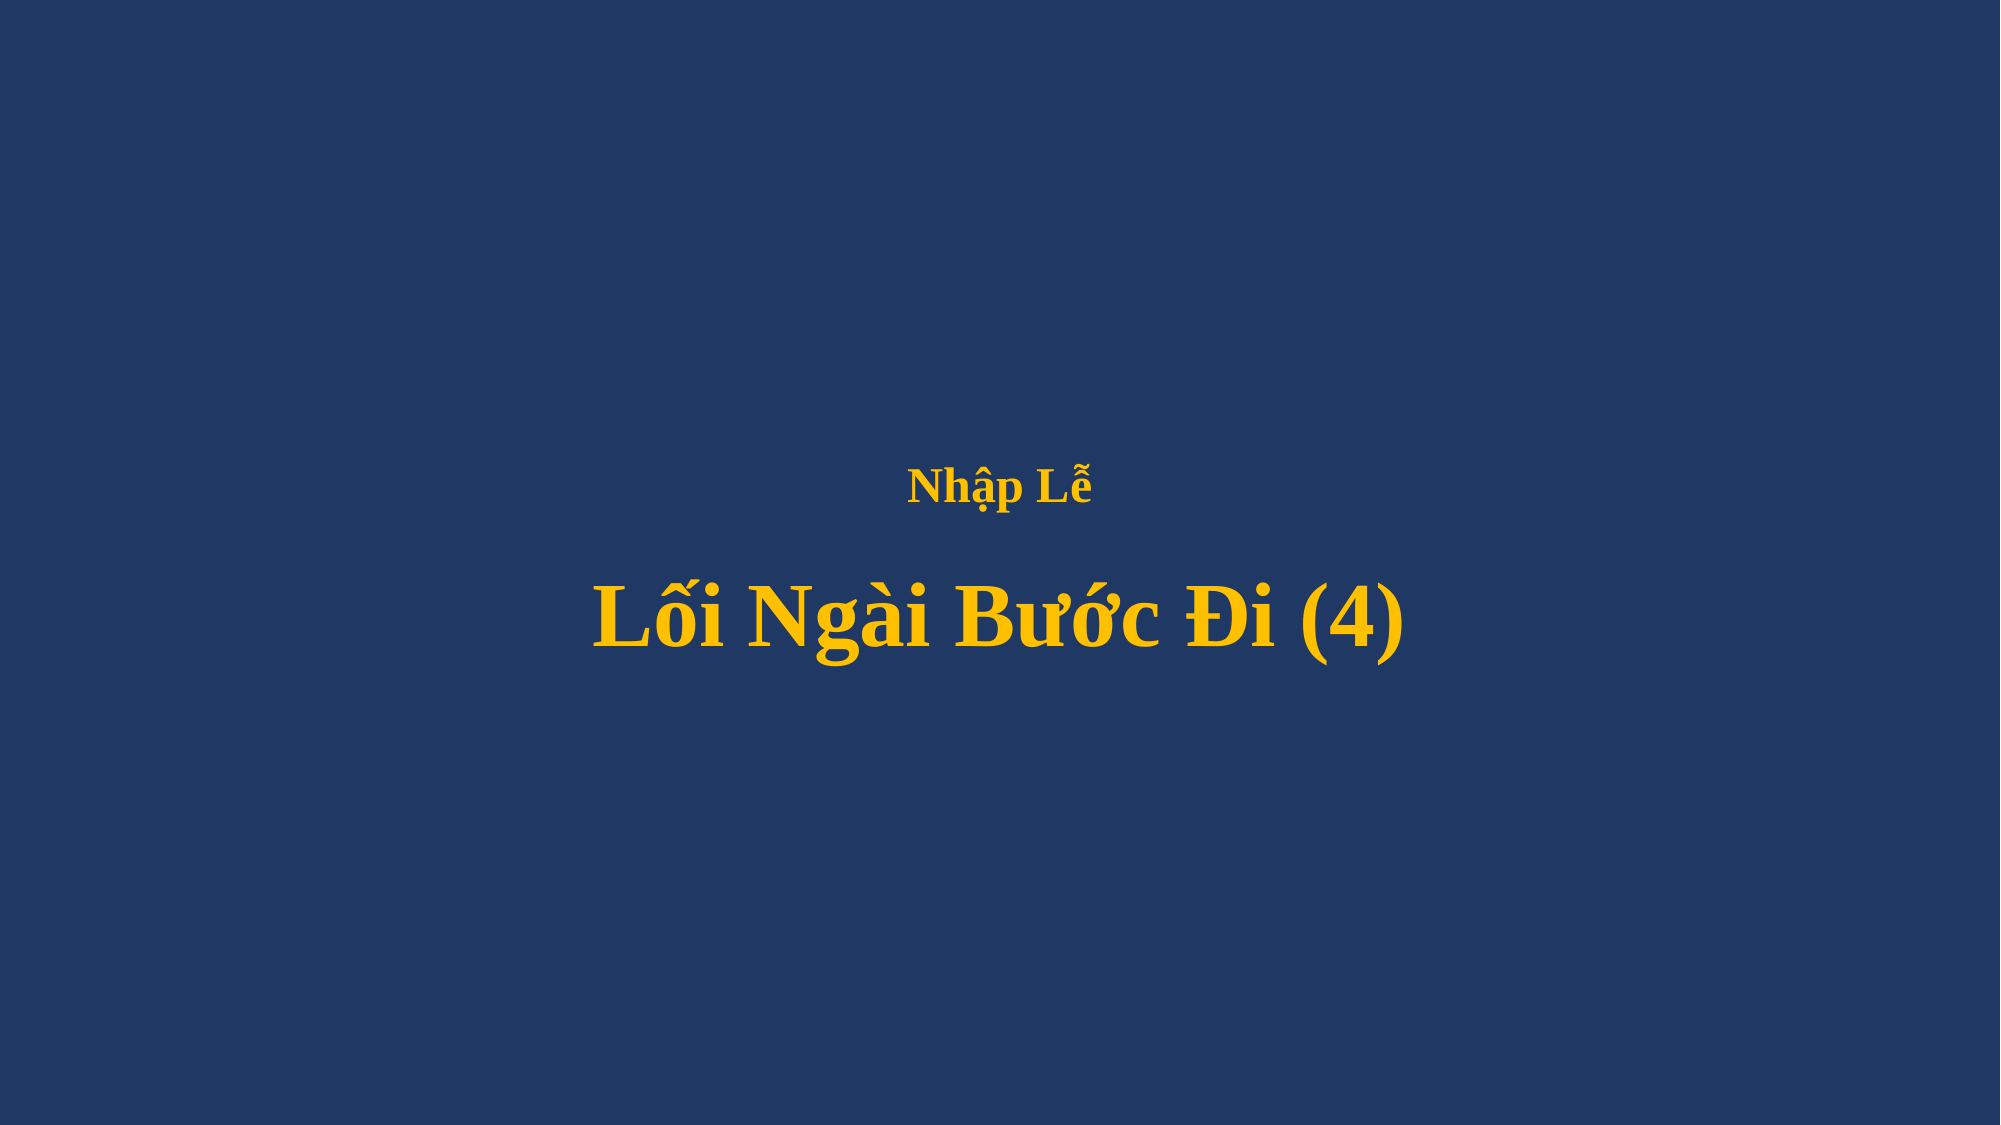

# Nhập Lễ Lối Ngài Bước Đi (4)